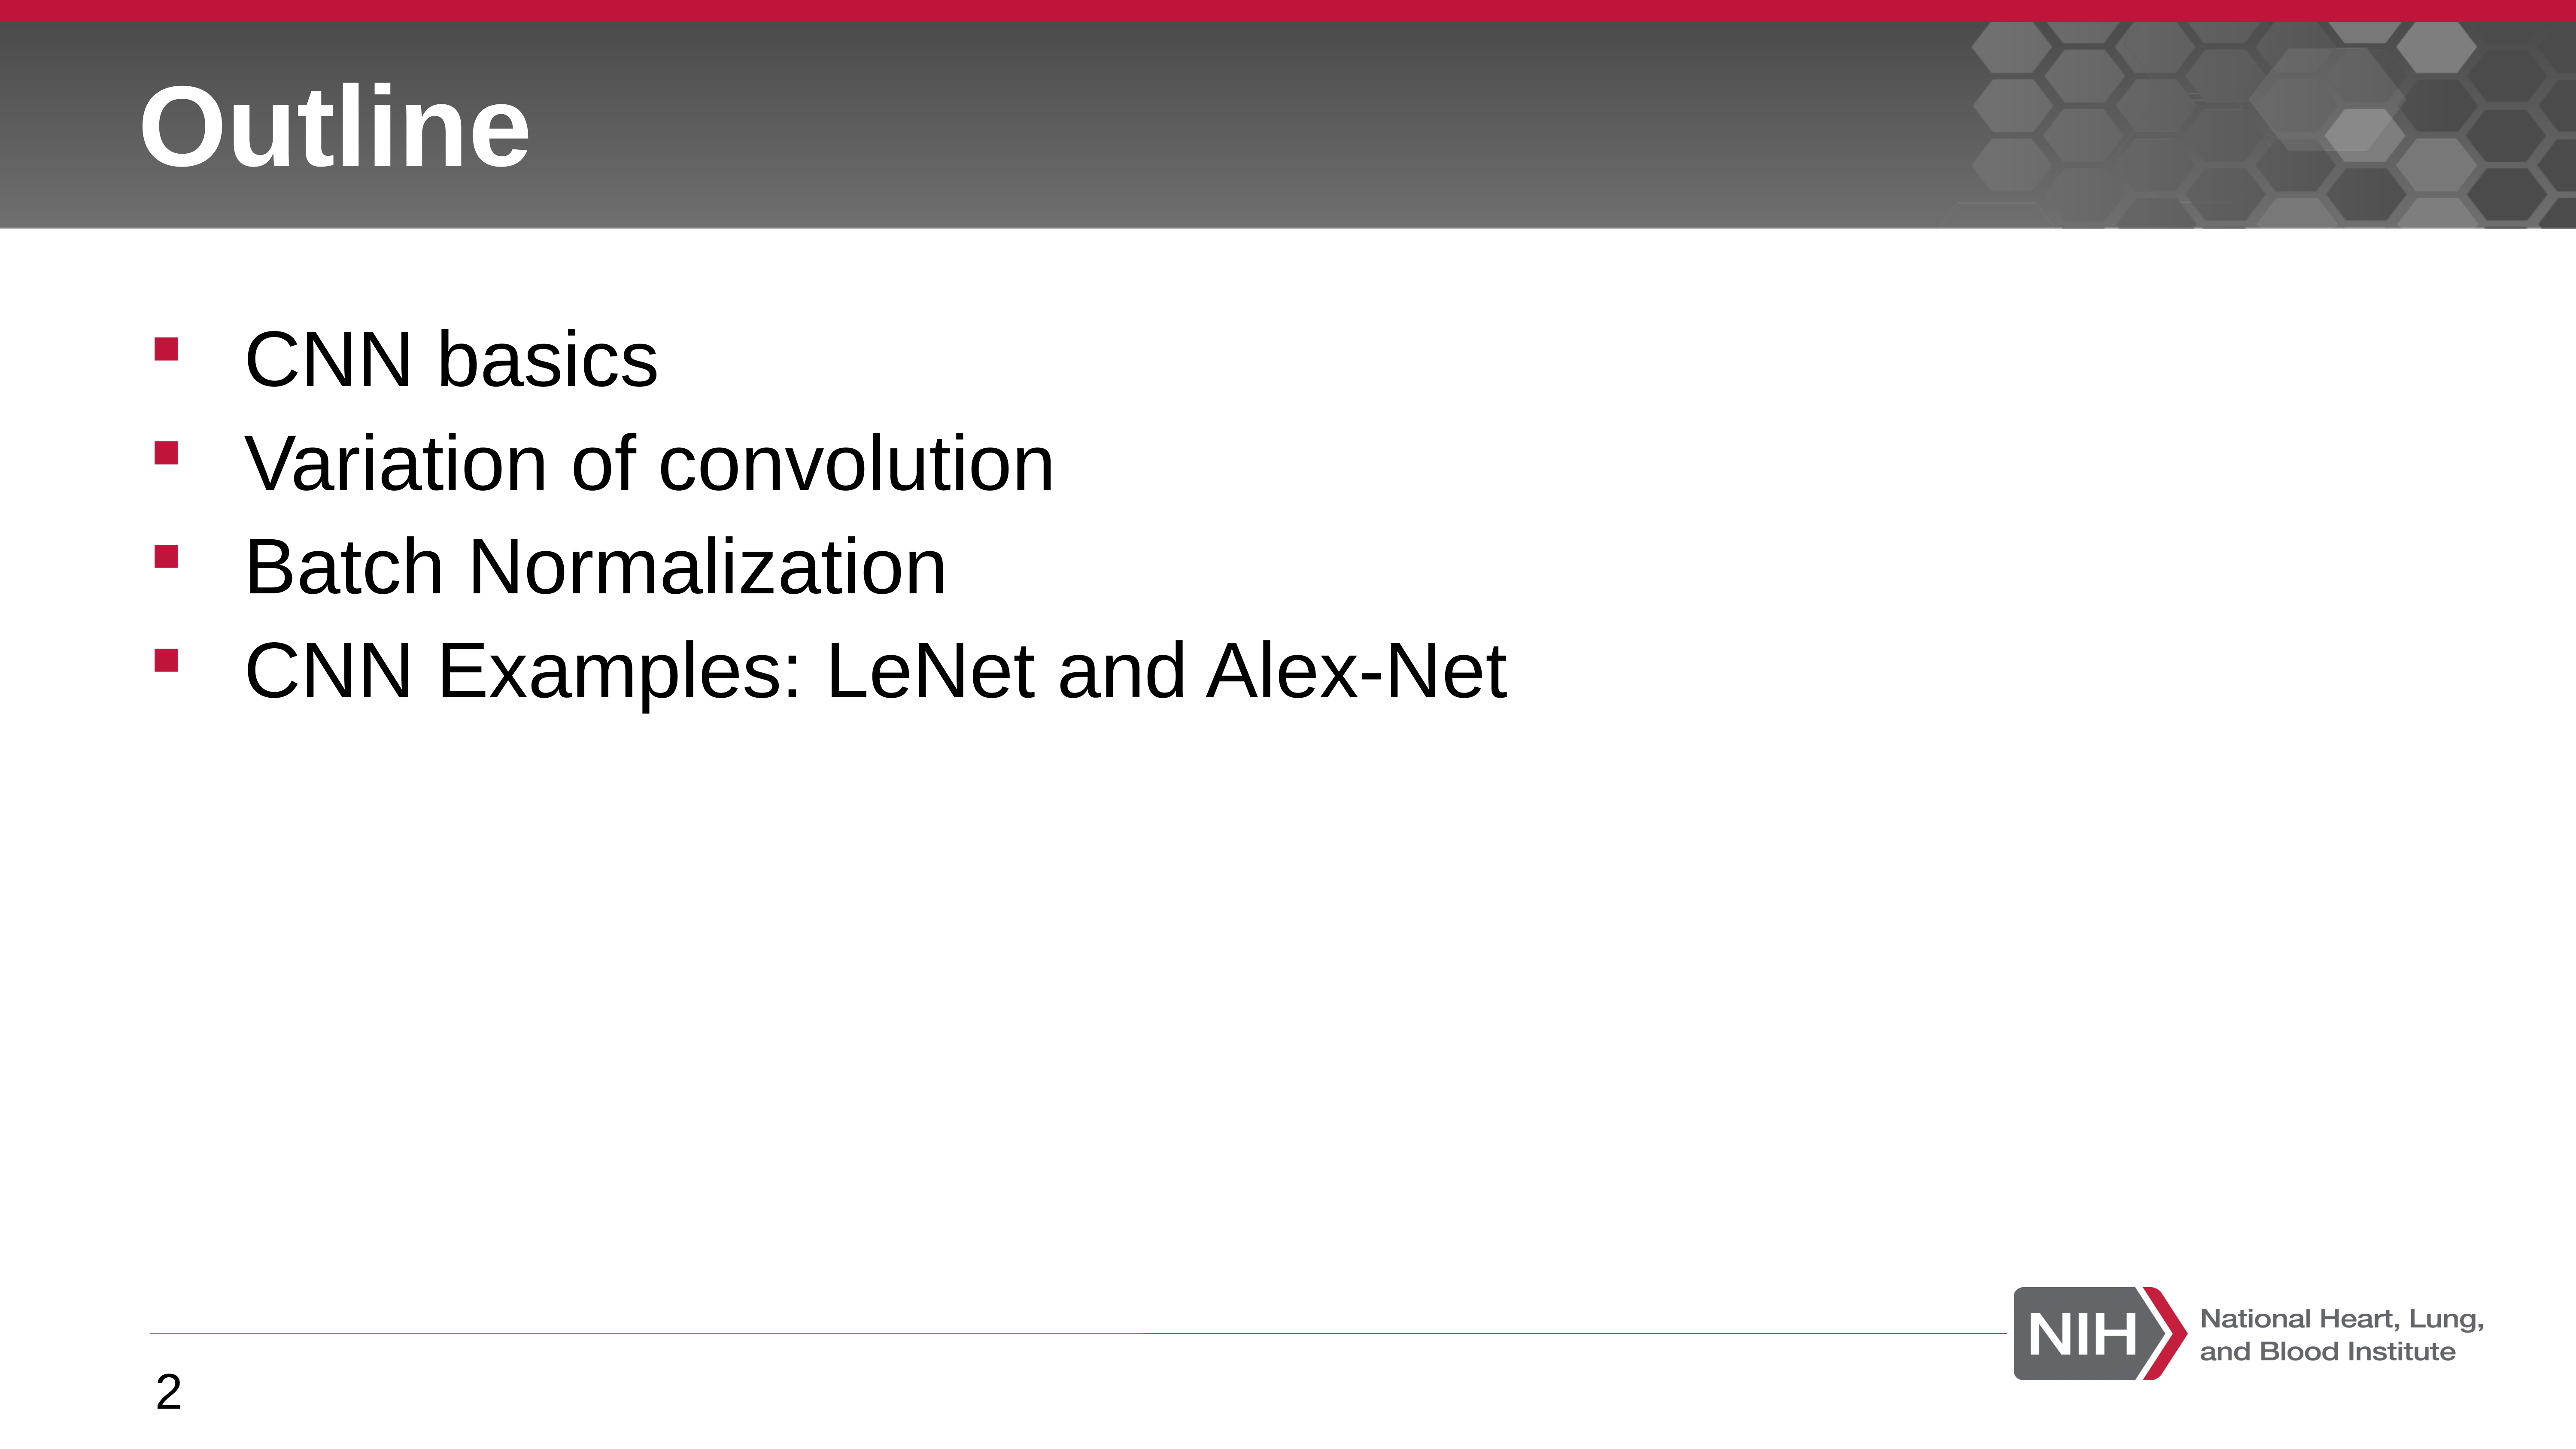

# Outline
CNN basics
Variation of convolution
Batch Normalization
CNN Examples: LeNet and Alex-Net
2